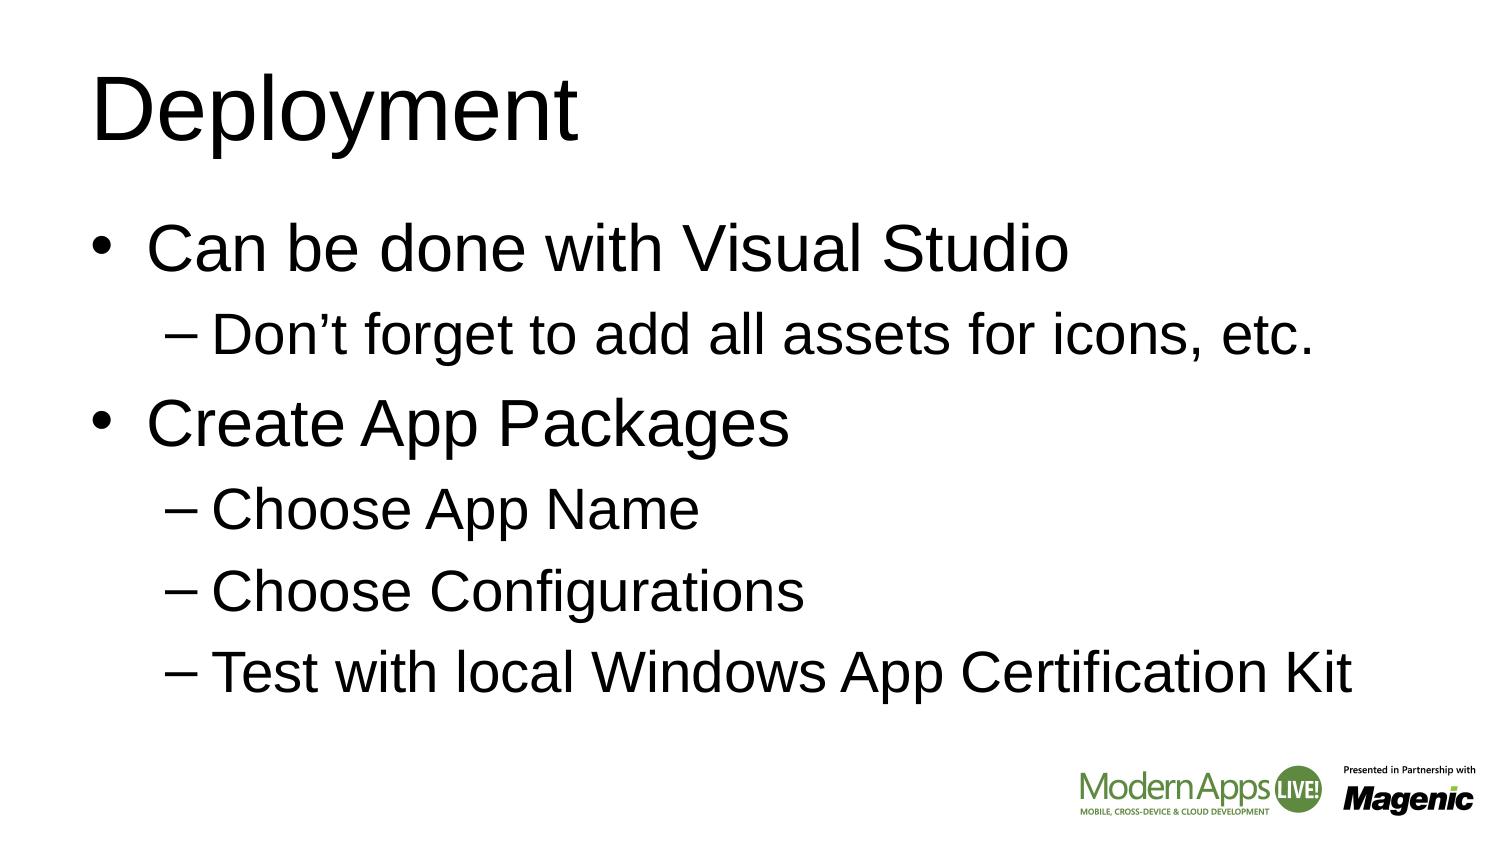

# Deployment
Can be done with Visual Studio
Don’t forget to add all assets for icons, etc.
Create App Packages
Choose App Name
Choose Configurations
Test with local Windows App Certification Kit